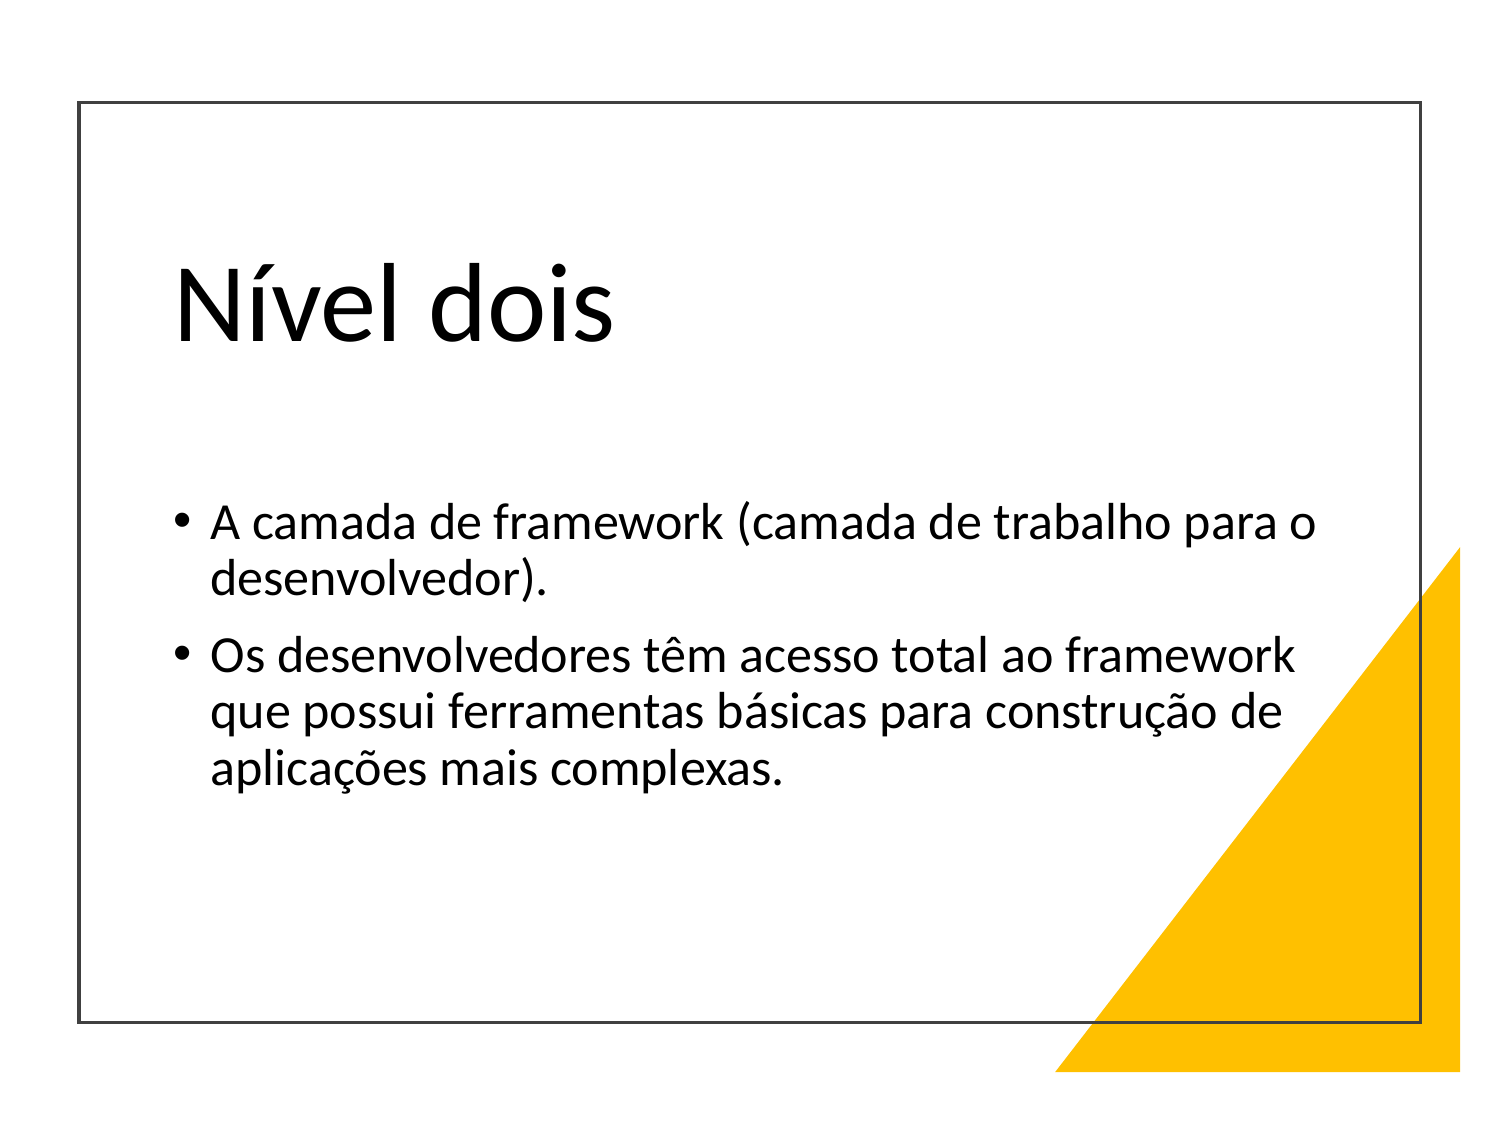

# Nível dois
A camada de framework (camada de trabalho para o desenvolvedor).
Os desenvolvedores têm acesso total ao framework que possui ferramentas básicas para construção de aplicações mais complexas.